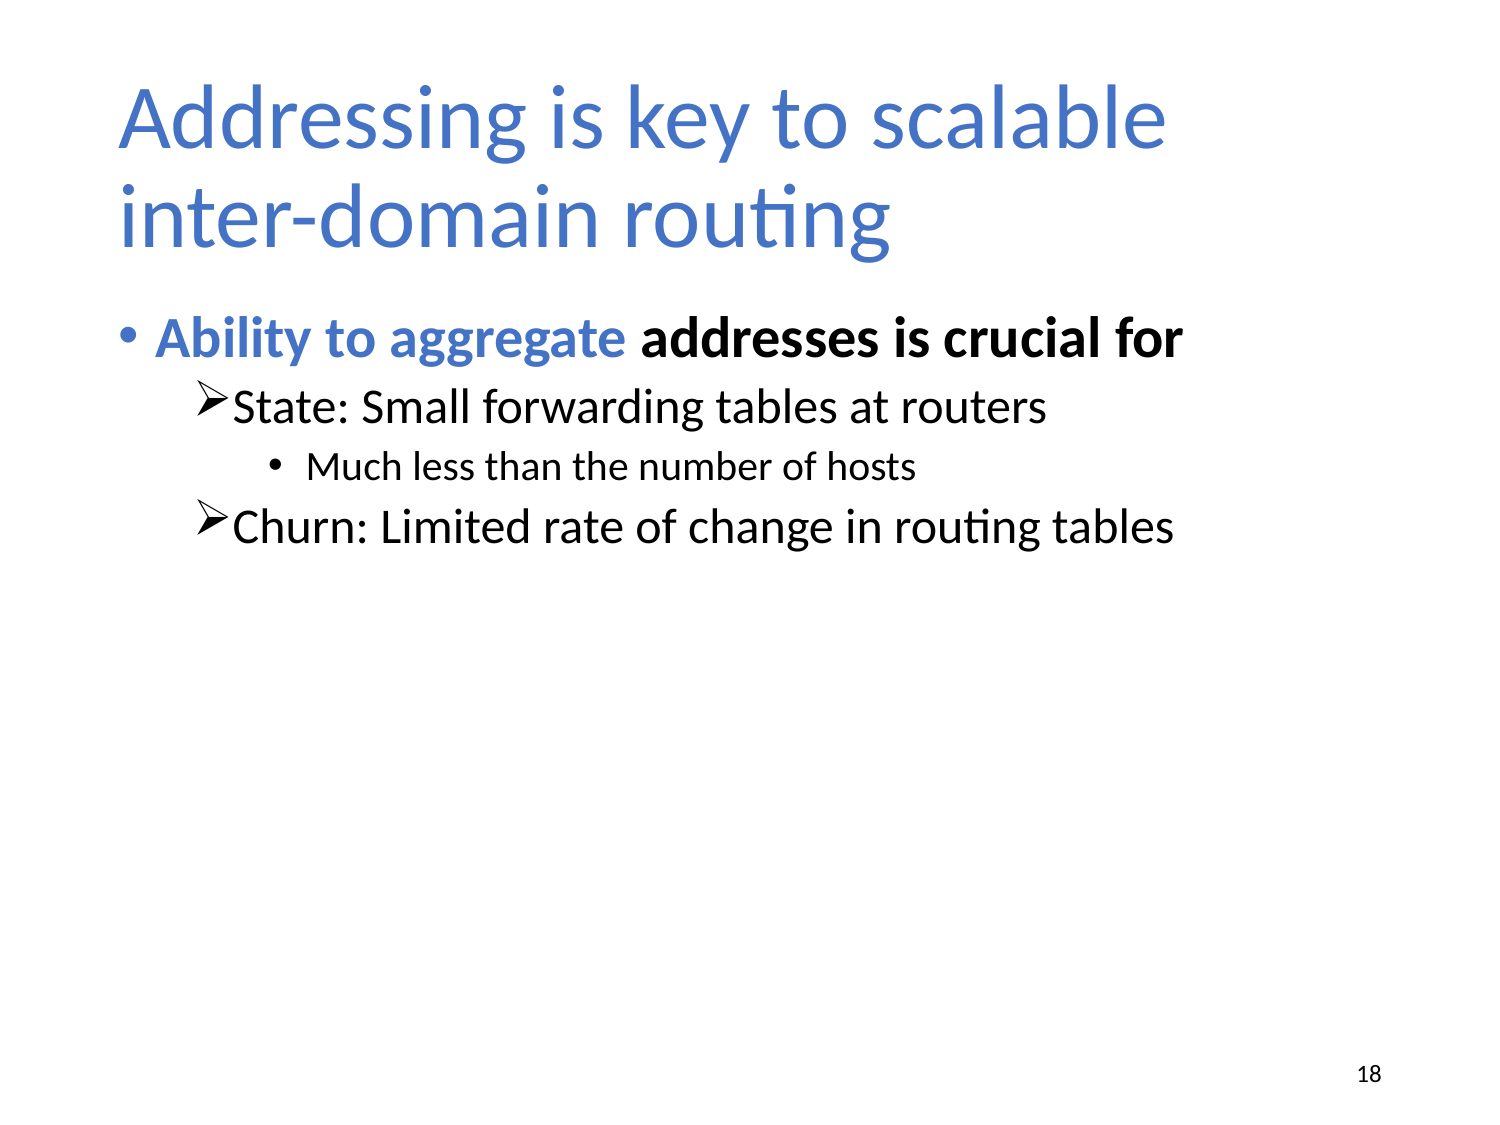

# Addressing is key to scalable inter-domain routing
Ability to aggregate addresses is crucial for
State: Small forwarding tables at routers
Much less than the number of hosts
Churn: Limited rate of change in routing tables

18